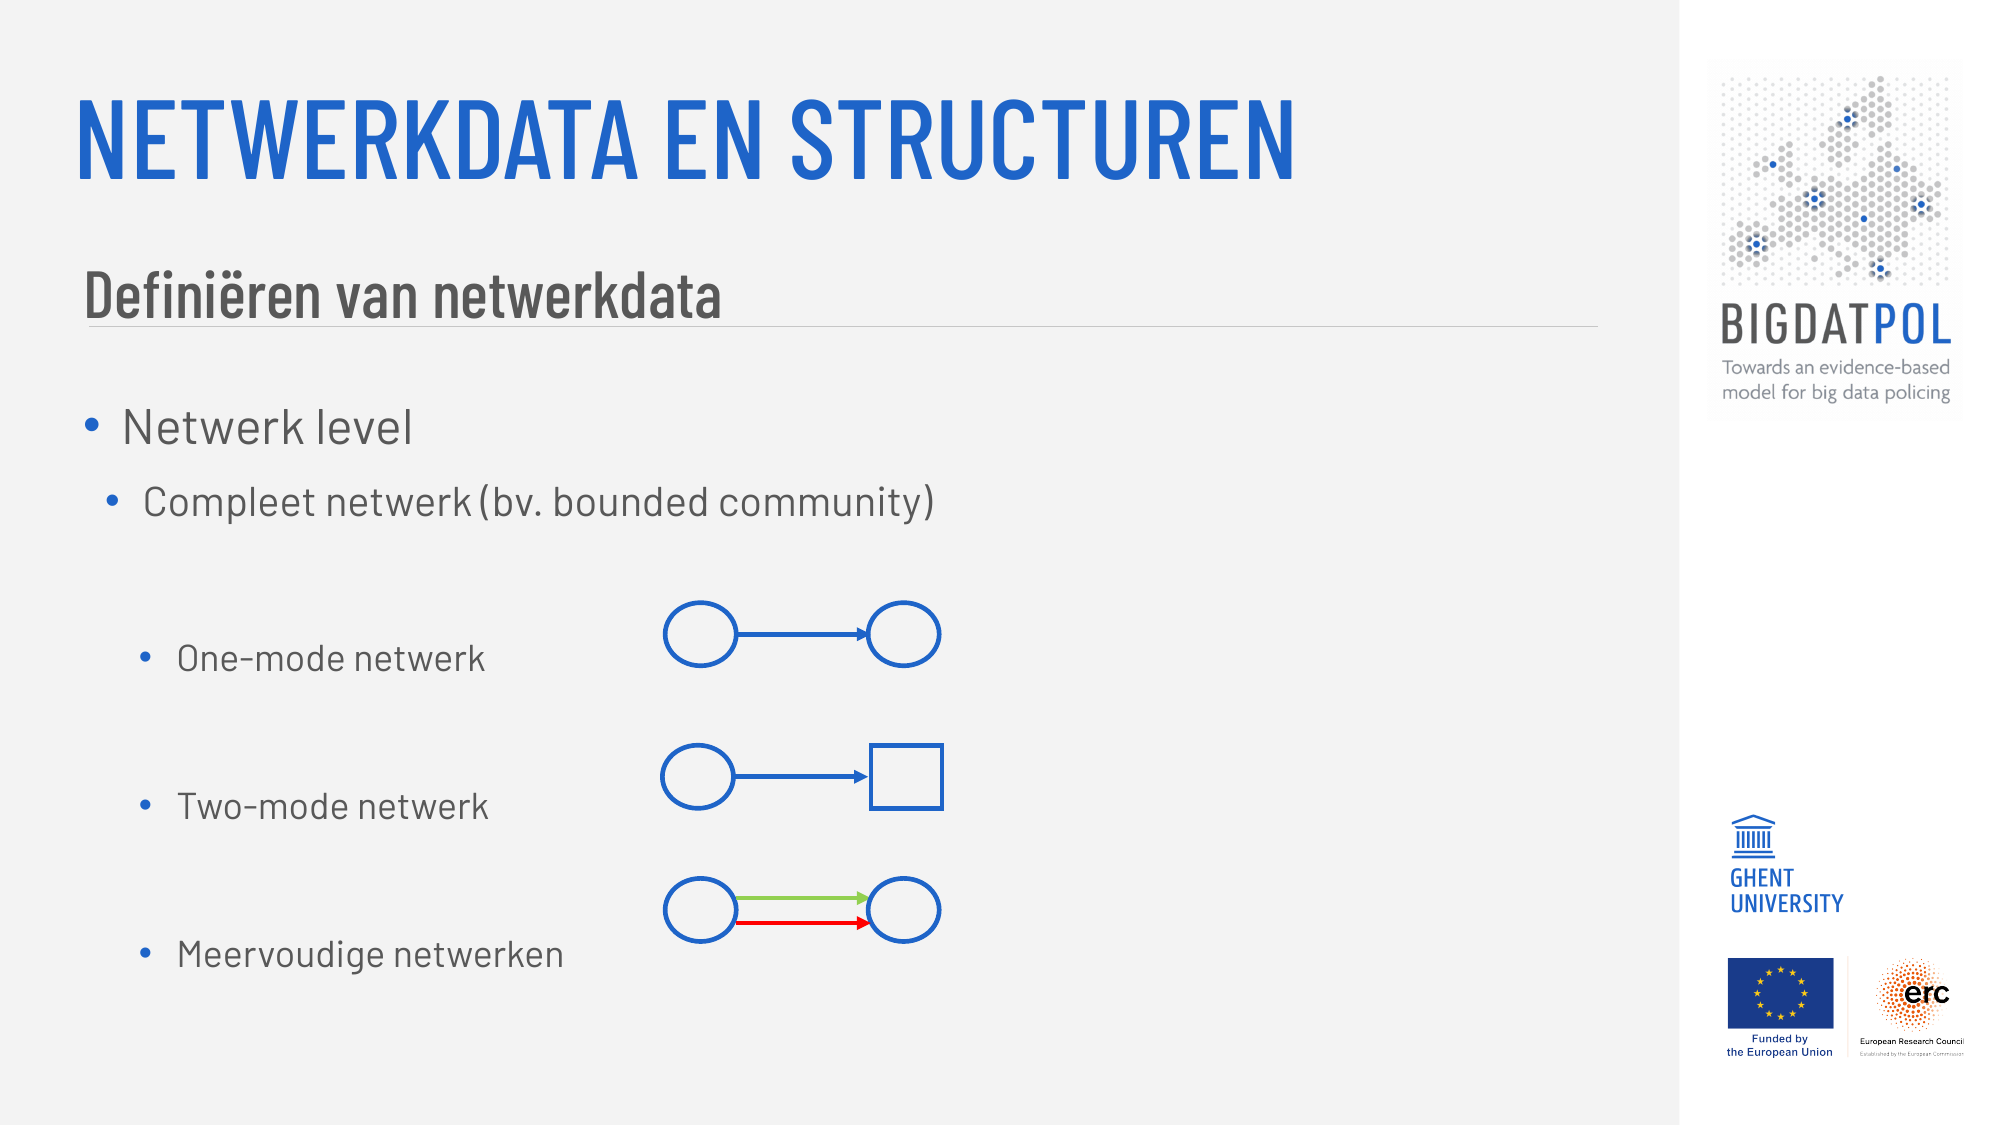

# Netwerkdata en structuren
Definiëren van netwerkdata
Netwerk level
Compleet netwerk (bv. bounded community)

One-mode netwerk

Two-mode netwerk

Meervoudige netwerken